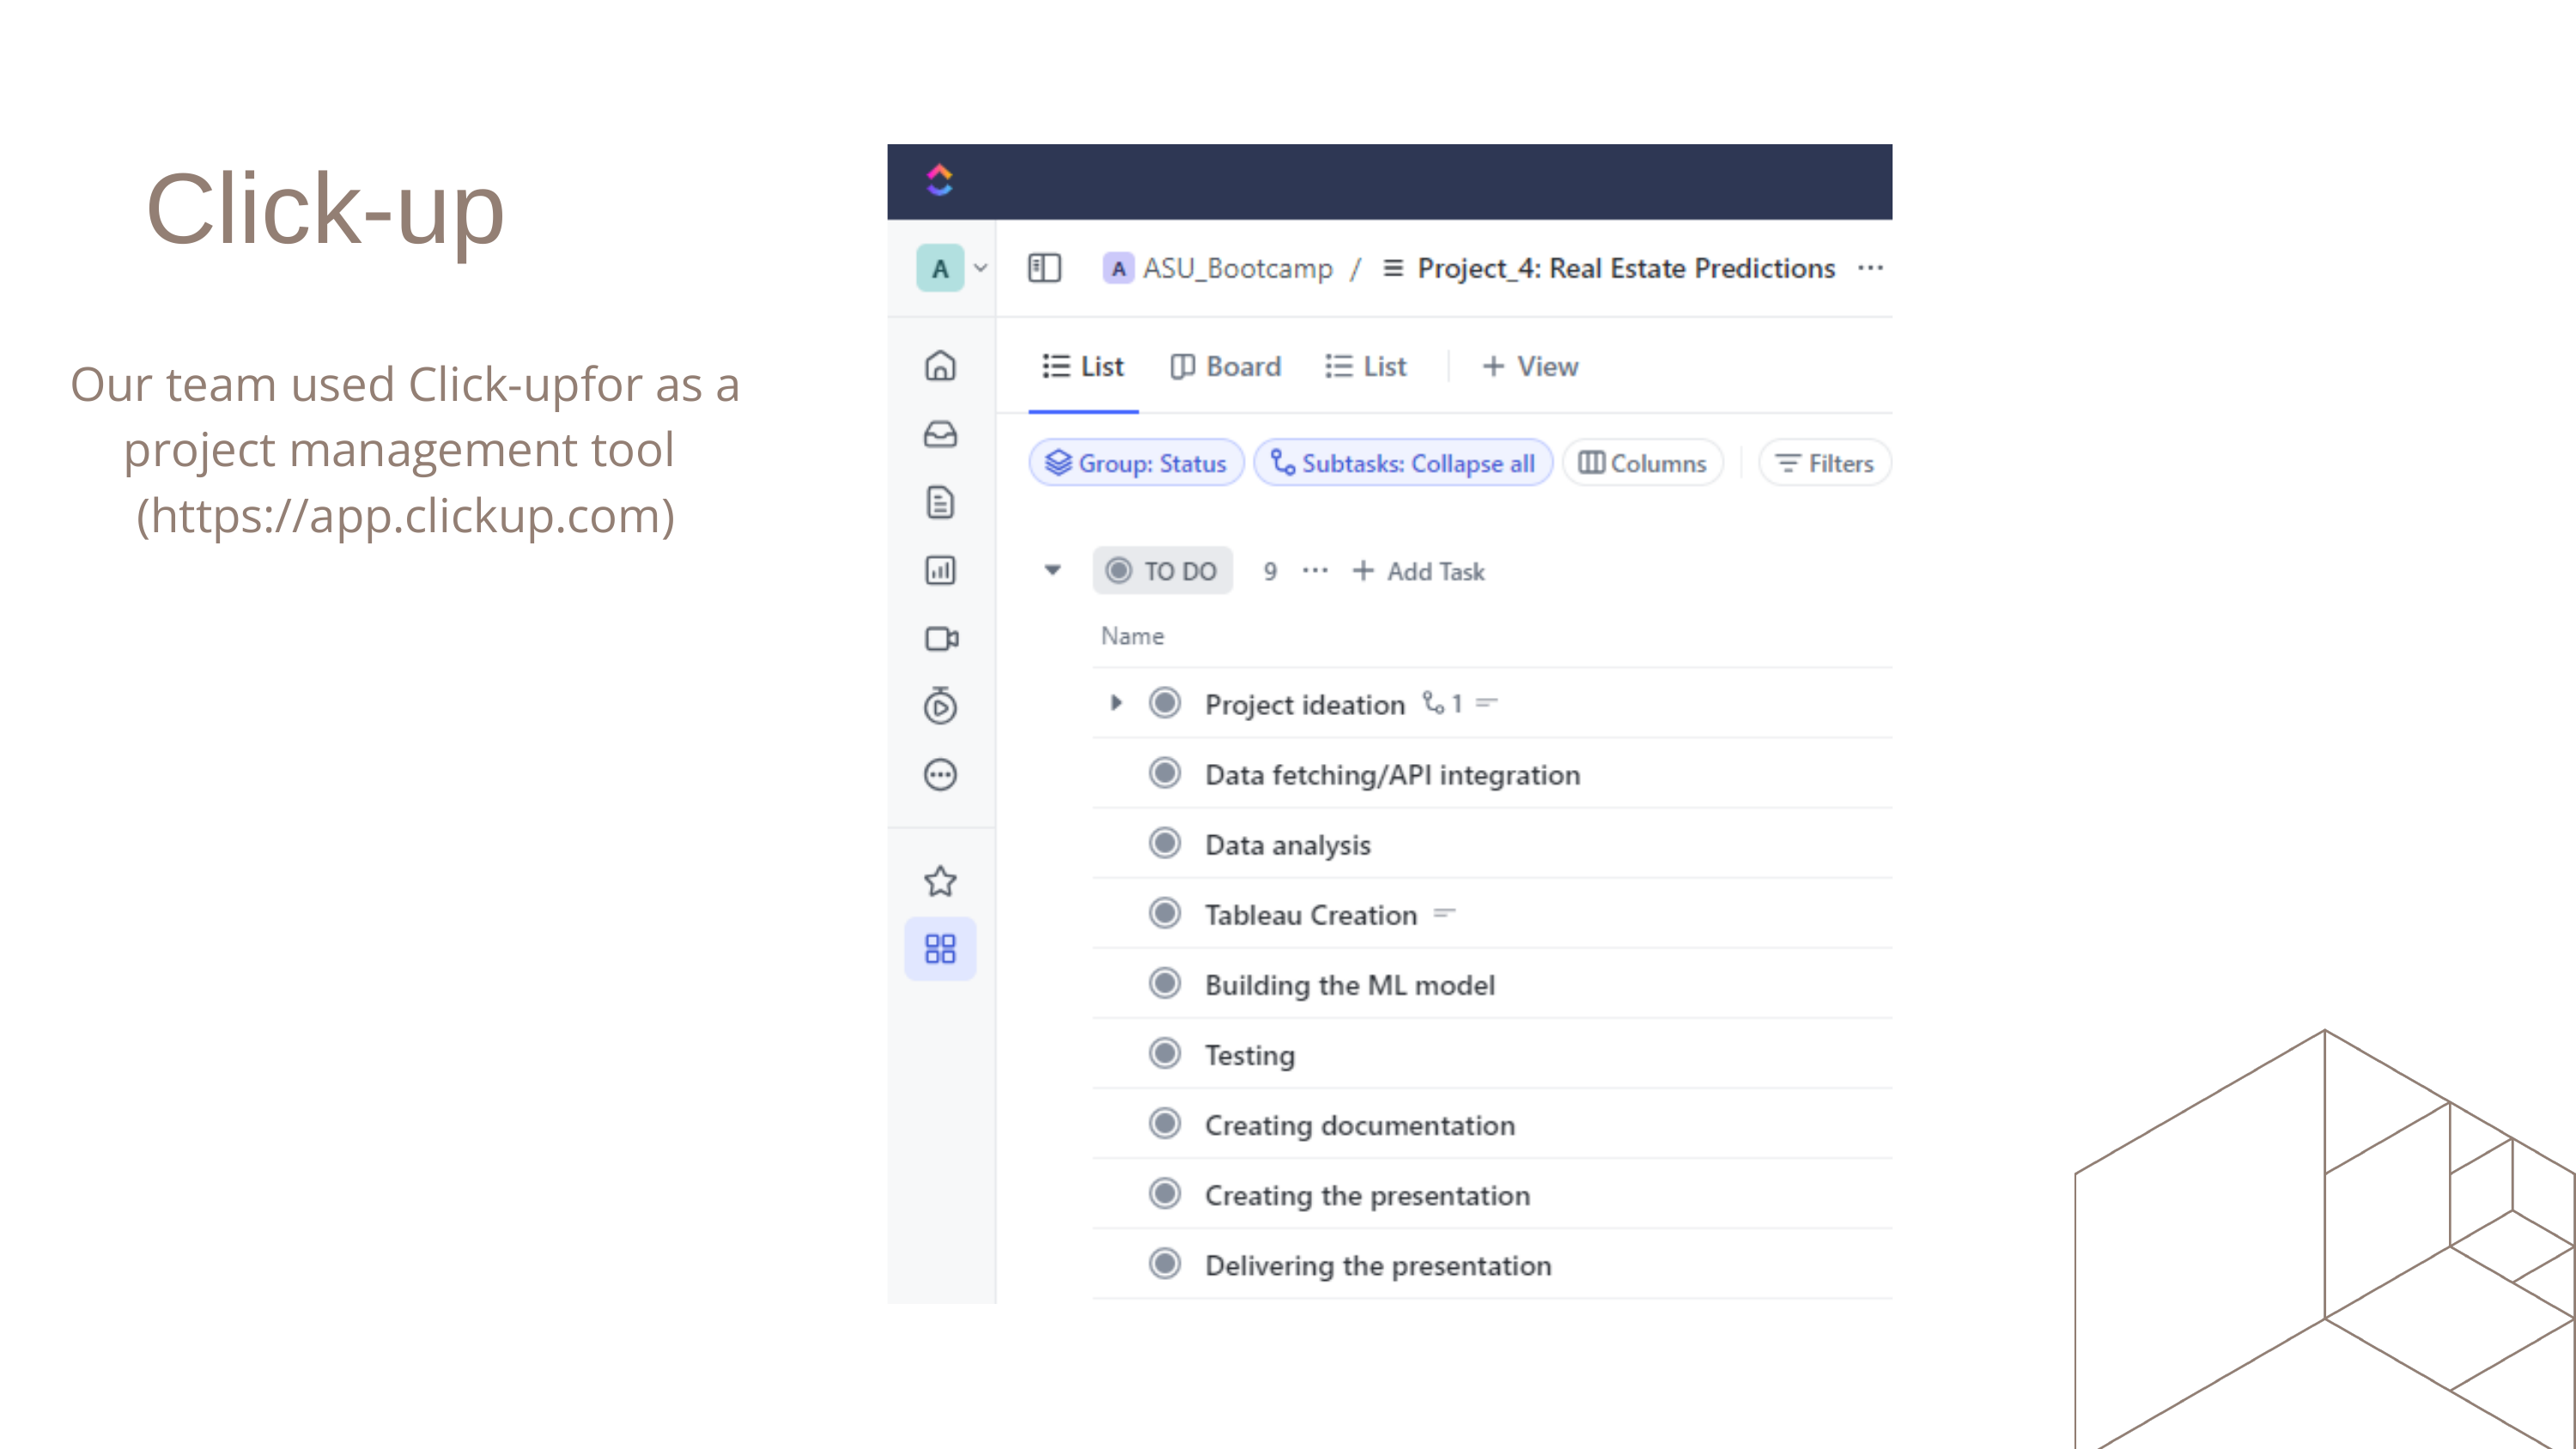

Click-up

Our team used Click-upfor as a project management tool
(https://app.clickup.com)